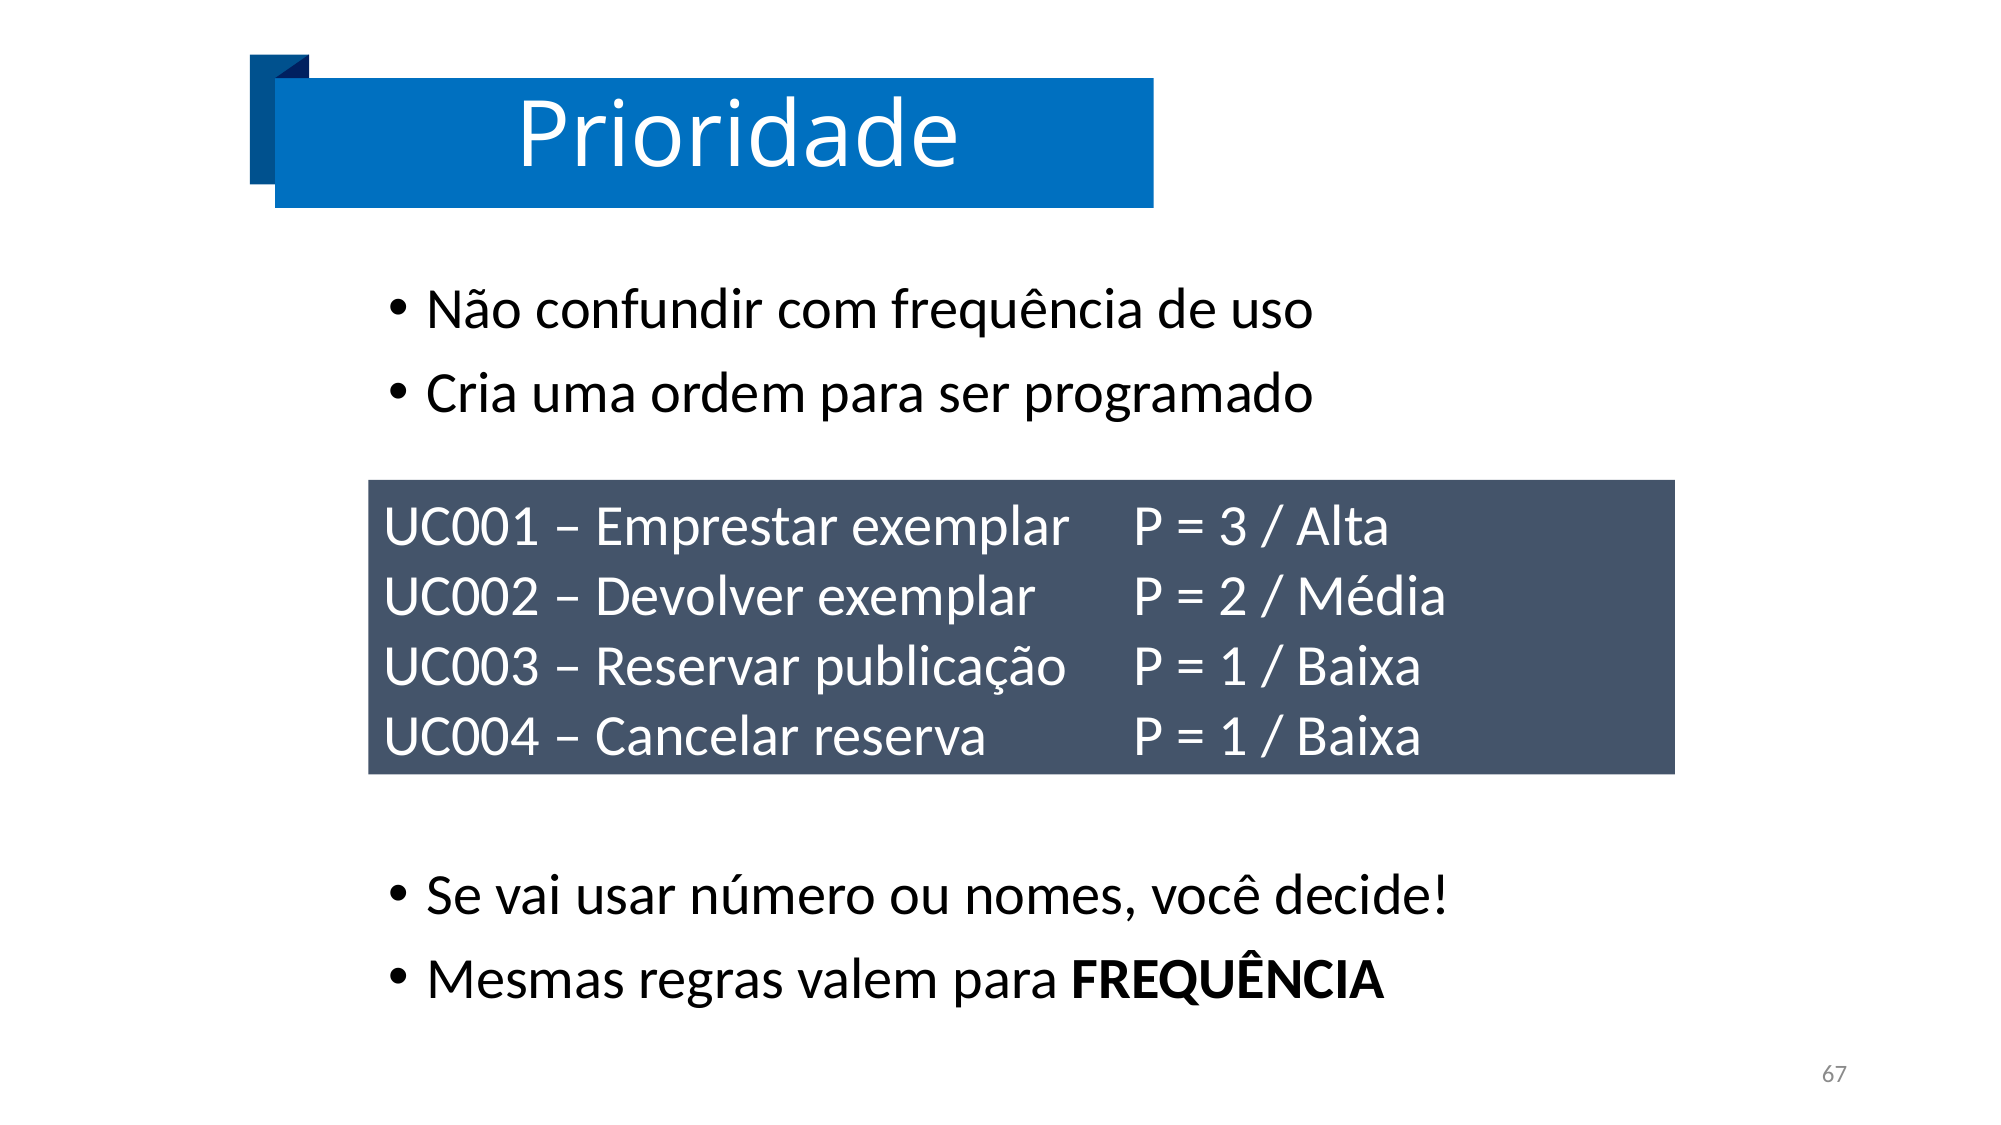

# Prioridade

Não confundir com frequência de uso
Cria uma ordem para ser programado

Se vai usar número ou nomes, você decide!
Mesmas regras valem para FREQUÊNCIA
UC001 – Emprestar exemplar 	P = 3 / Alta
UC002 – Devolver exemplar 	P = 2 / Média
UC003 – Reservar publicação	P = 1 / Baixa
UC004 – Cancelar reserva	P = 1 / Baixa
67